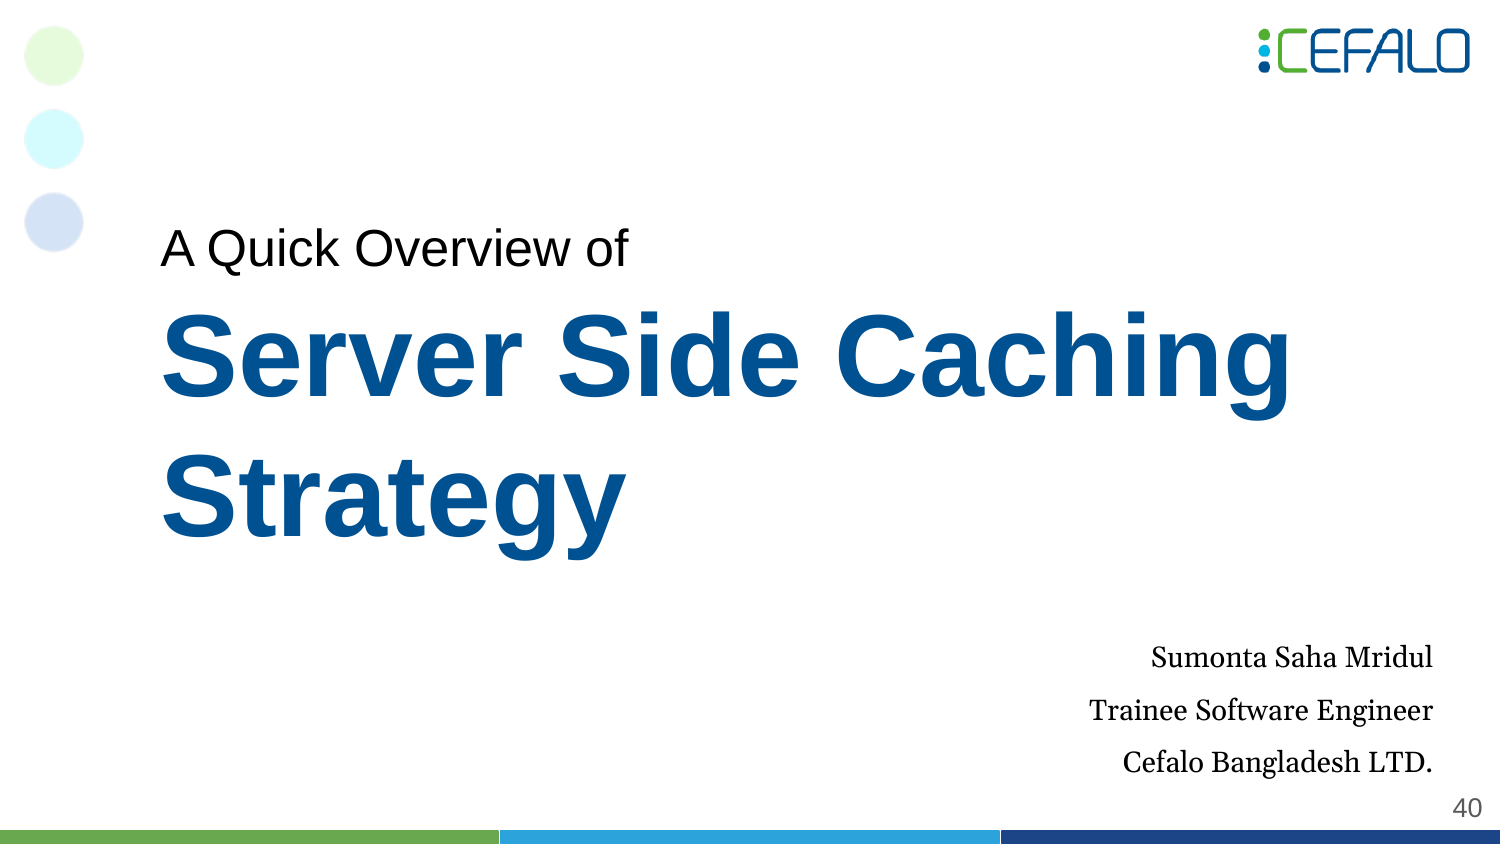

A Quick Overview of
# Server Side Caching
Strategy
Sumonta Saha Mridul
Trainee Software Engineer
Cefalo Bangladesh LTD.
40